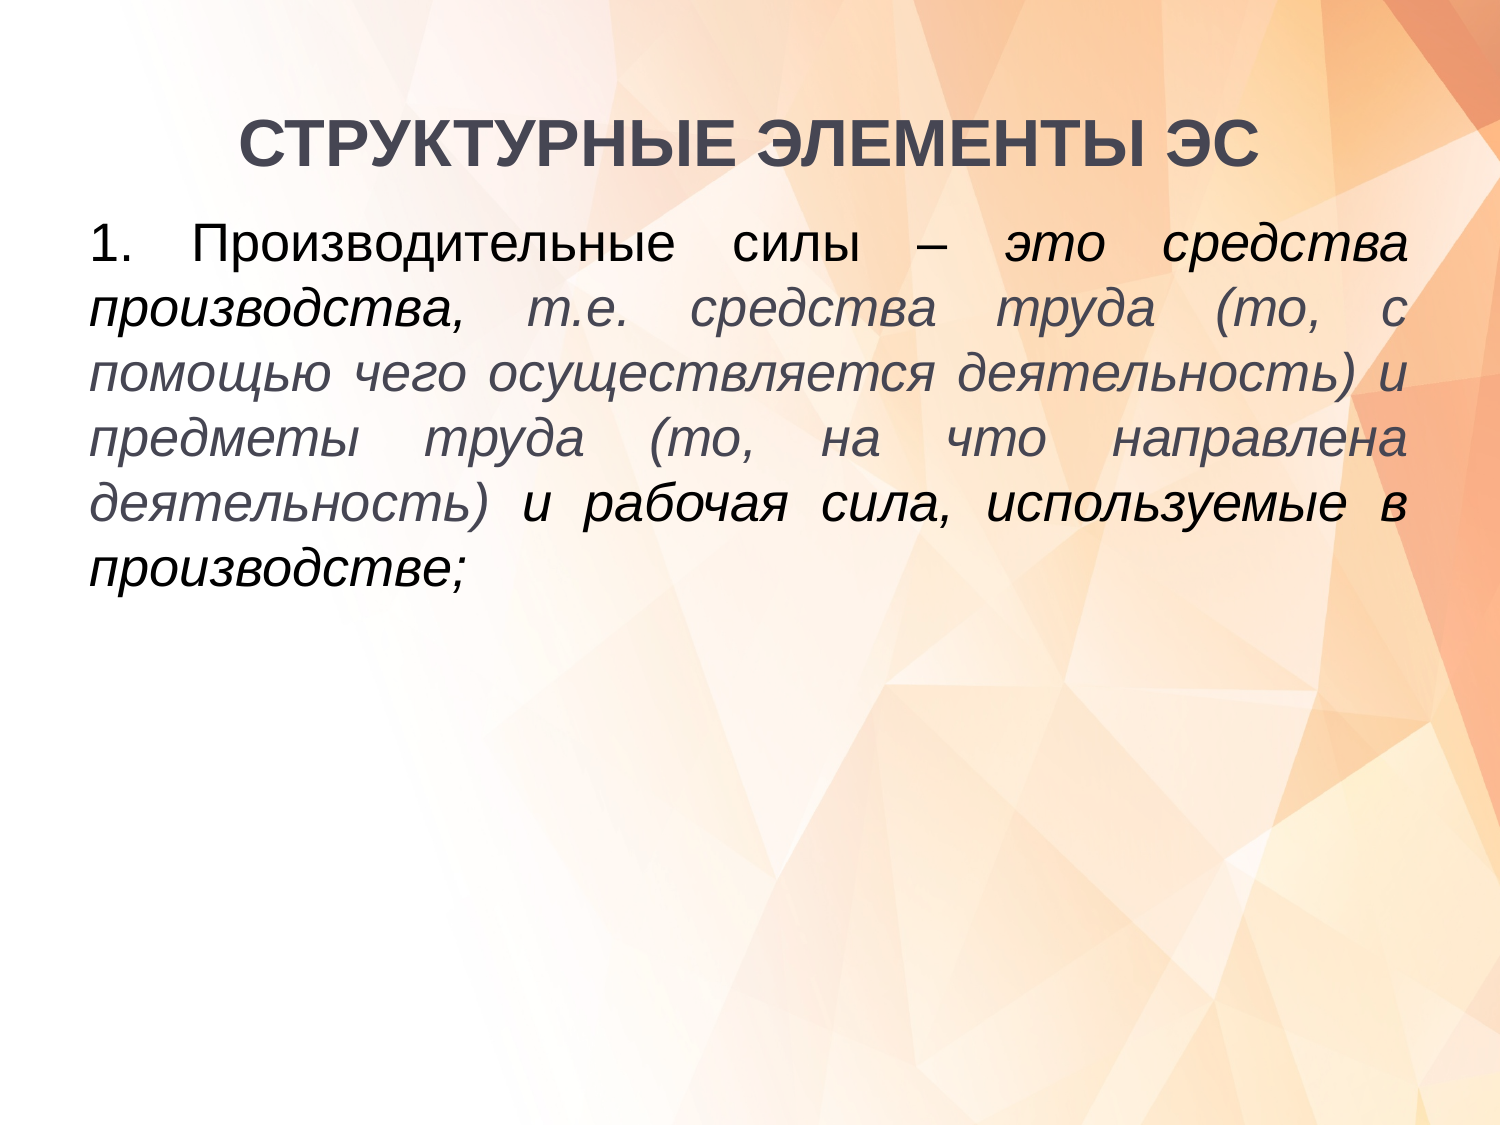

# СТРУКТУРНЫЕ ЭЛЕМЕНТЫ ЭС
1. Производительные силы – это средства производства, т.е. средства труда (то, с помощью чего осуществляется деятельность) и предметы труда (то, на что направлена деятельность) и рабочая сила, используемые в производстве;